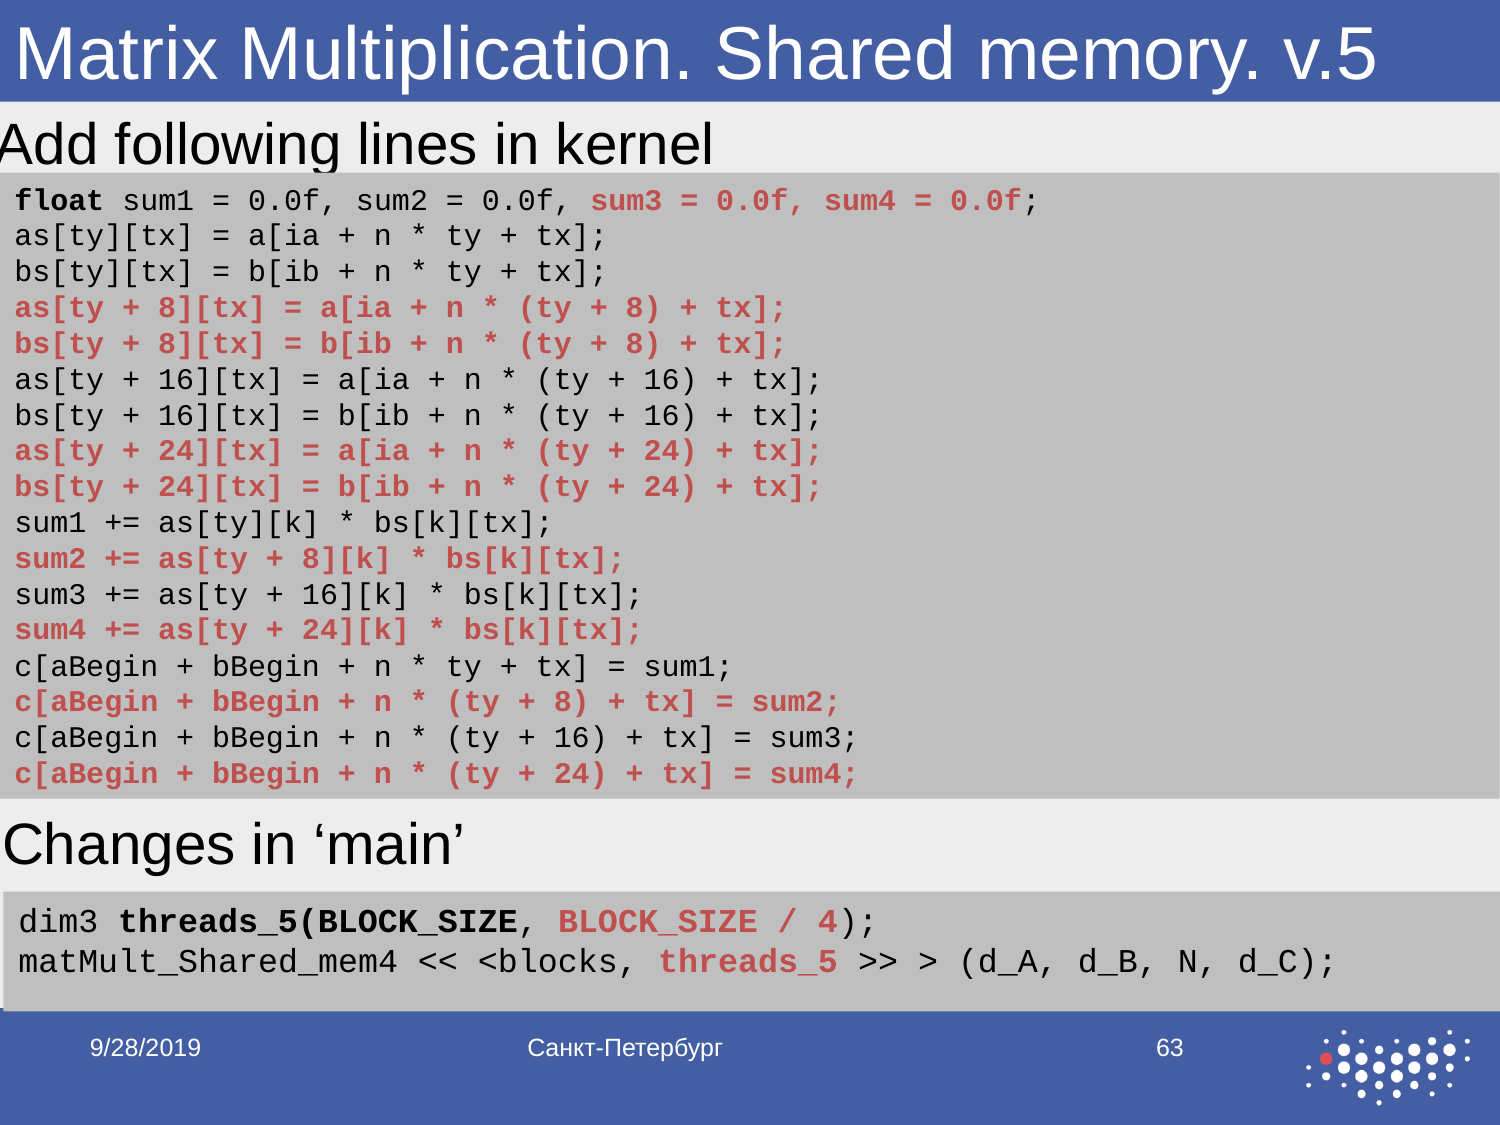

# Matrix Multiplication. Shared memory. v.5
Add following lines in kernel
float sum1 = 0.0f, sum2 = 0.0f, sum3 = 0.0f, sum4 = 0.0f;
as[ty][tx] = a[ia + n * ty + tx];
bs[ty][tx] = b[ib + n * ty + tx];
as[ty + 8][tx] = a[ia + n * (ty + 8) + tx];
bs[ty + 8][tx] = b[ib + n * (ty + 8) + tx];
as[ty + 16][tx] = a[ia + n * (ty + 16) + tx];
bs[ty + 16][tx] = b[ib + n * (ty + 16) + tx];
as[ty + 24][tx] = a[ia + n * (ty + 24) + tx];
bs[ty + 24][tx] = b[ib + n * (ty + 24) + tx];
sum1 += as[ty][k] * bs[k][tx];
sum2 += as[ty + 8][k] * bs[k][tx];
sum3 += as[ty + 16][k] * bs[k][tx];
sum4 += as[ty + 24][k] * bs[k][tx];
c[aBegin + bBegin + n * ty + tx] = sum1;
c[aBegin + bBegin + n * (ty + 8) + tx] = sum2;
c[aBegin + bBegin + n * (ty + 16) + tx] = sum3;
c[aBegin + bBegin + n * (ty + 24) + tx] = sum4;
Changes in ‘main’
dim3 threads_5(BLOCK_SIZE, BLOCK_SIZE / 4);
matMult_Shared_mem4 << <blocks, threads_5 >> > (d_A, d_B, N, d_C);
9/28/2019
Санкт-Петербург
63